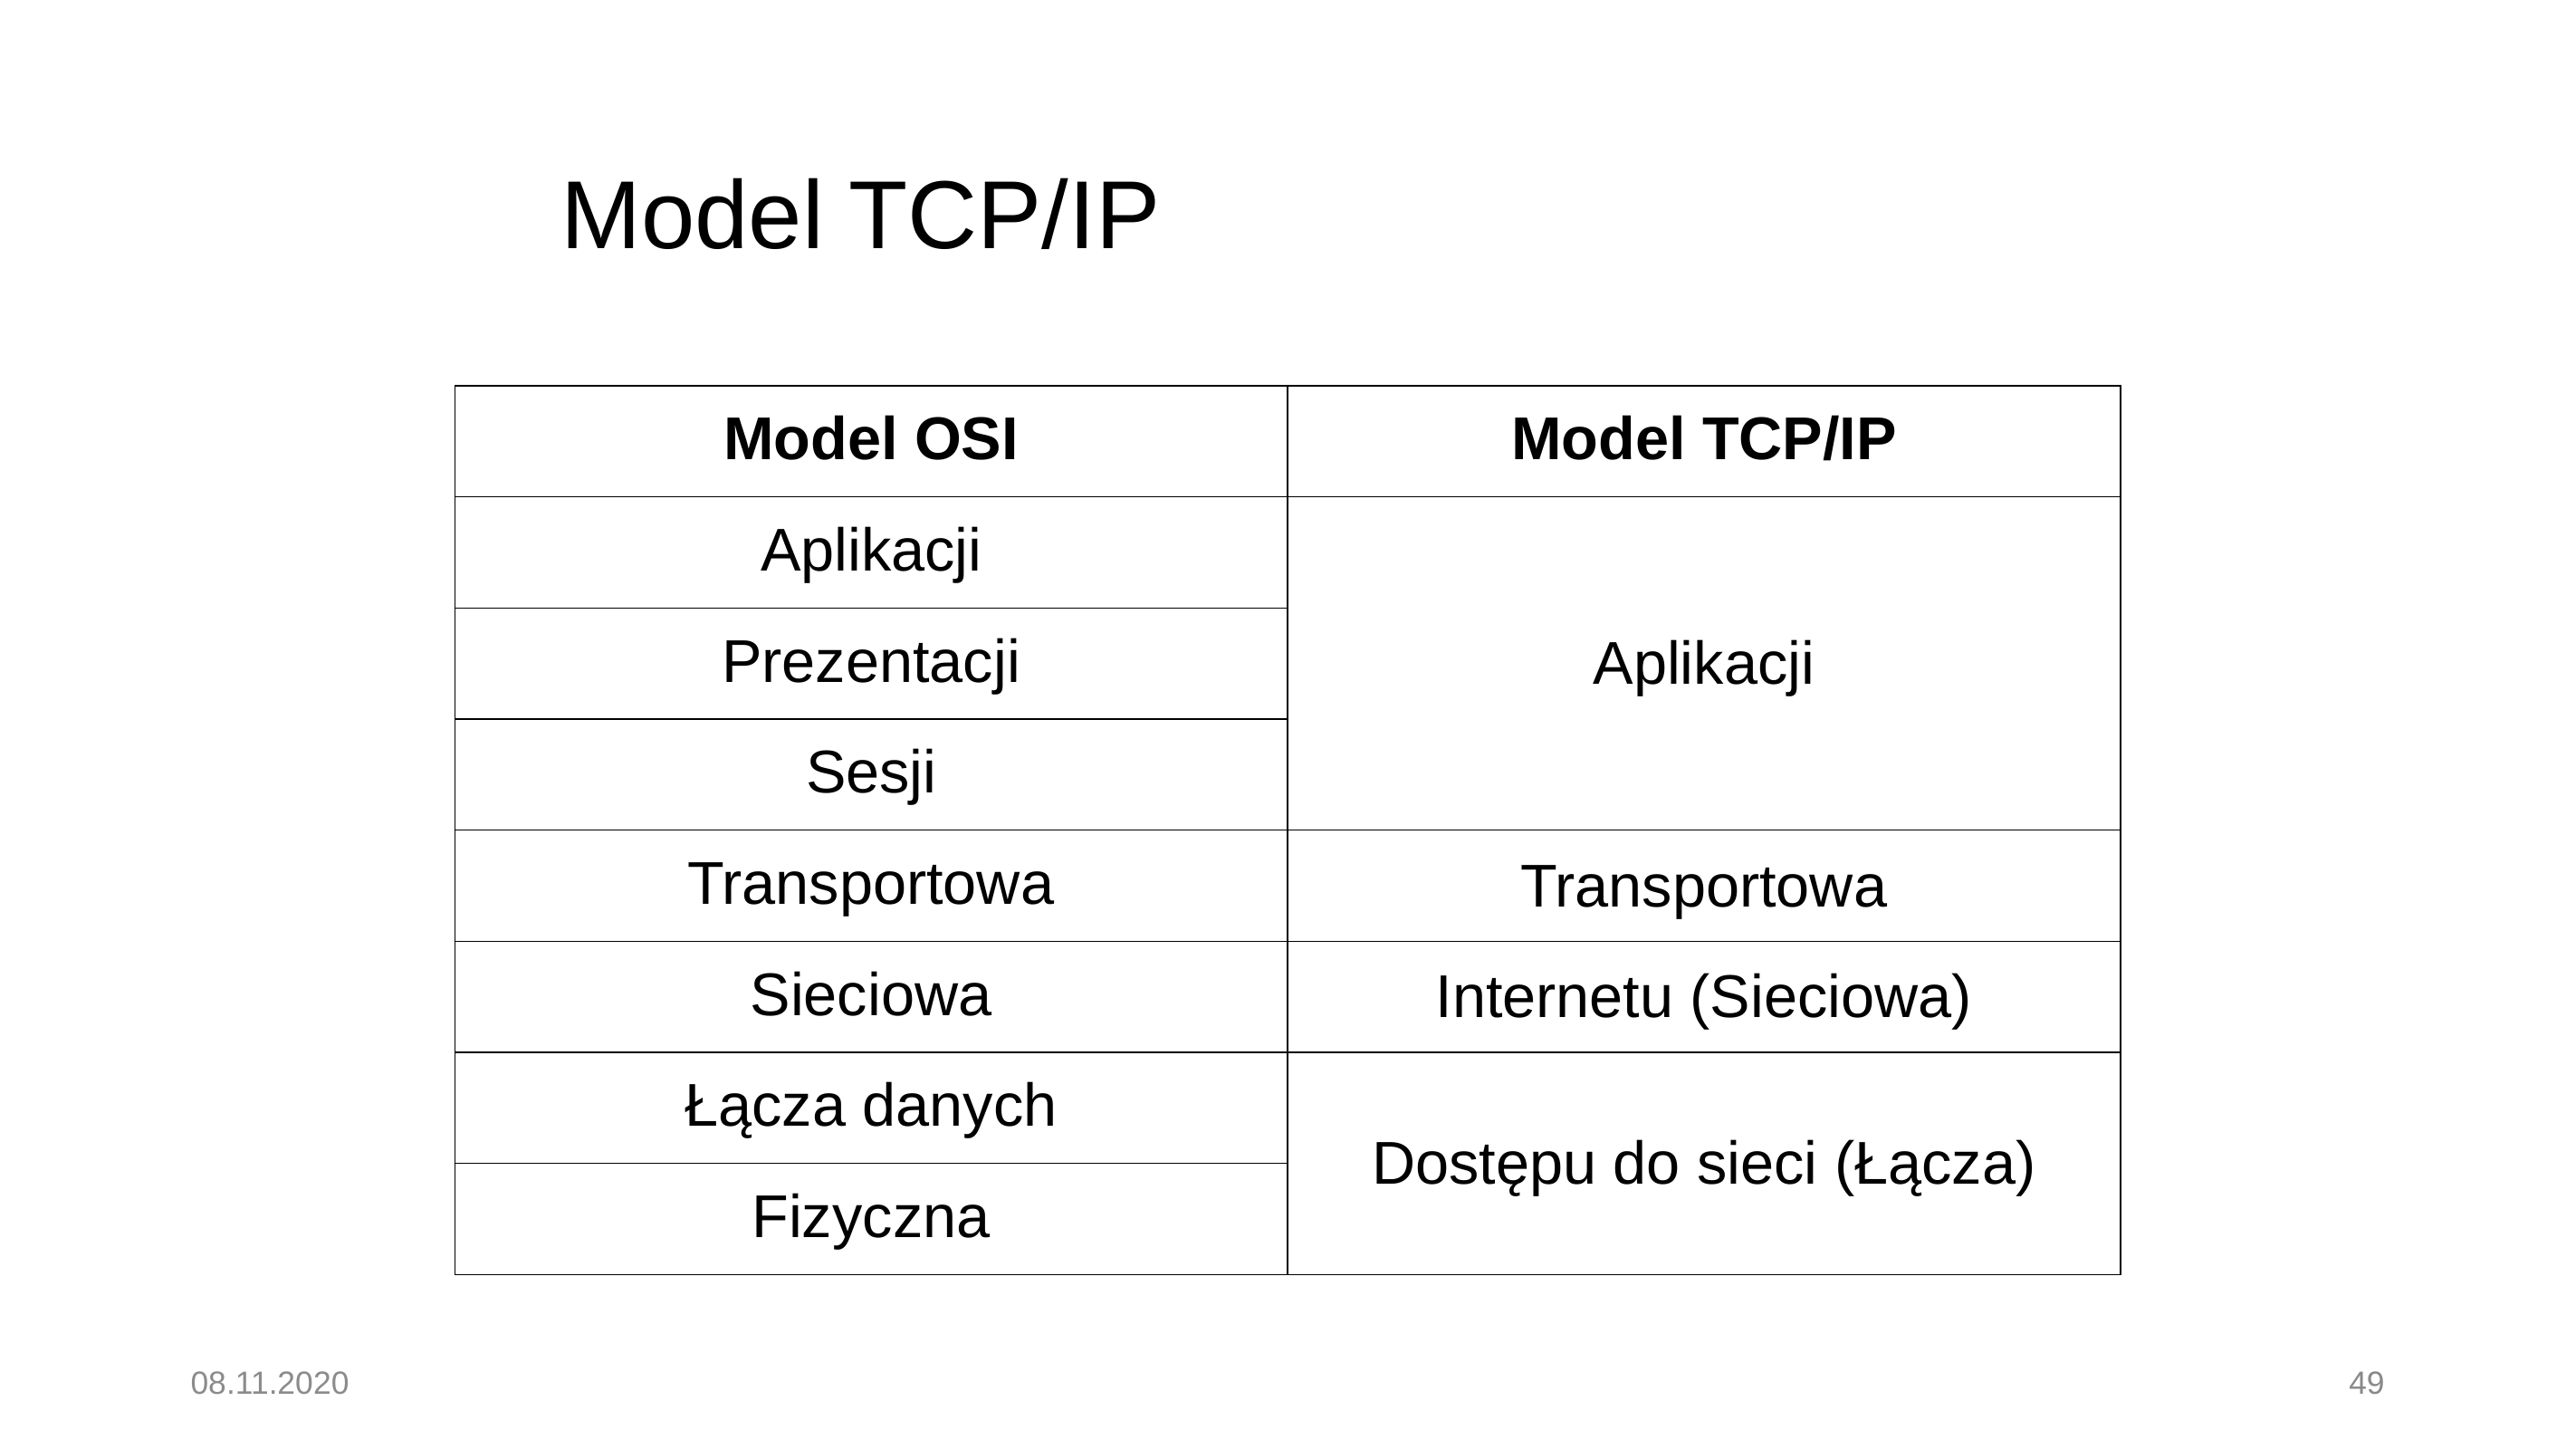

# Model TCP/IP
| Model OSI | Model TCP/IP |
| --- | --- |
| Aplikacji | Aplikacji |
| Prezentacji |  |
| Sesji |  |
| Transportowa | Transportowa |
| Sieciowa | Internetu (Sieciowa) |
| Łącza danych | Dostępu do sieci (Łącza) |
| Fizyczna |  |
08.11.2020
49